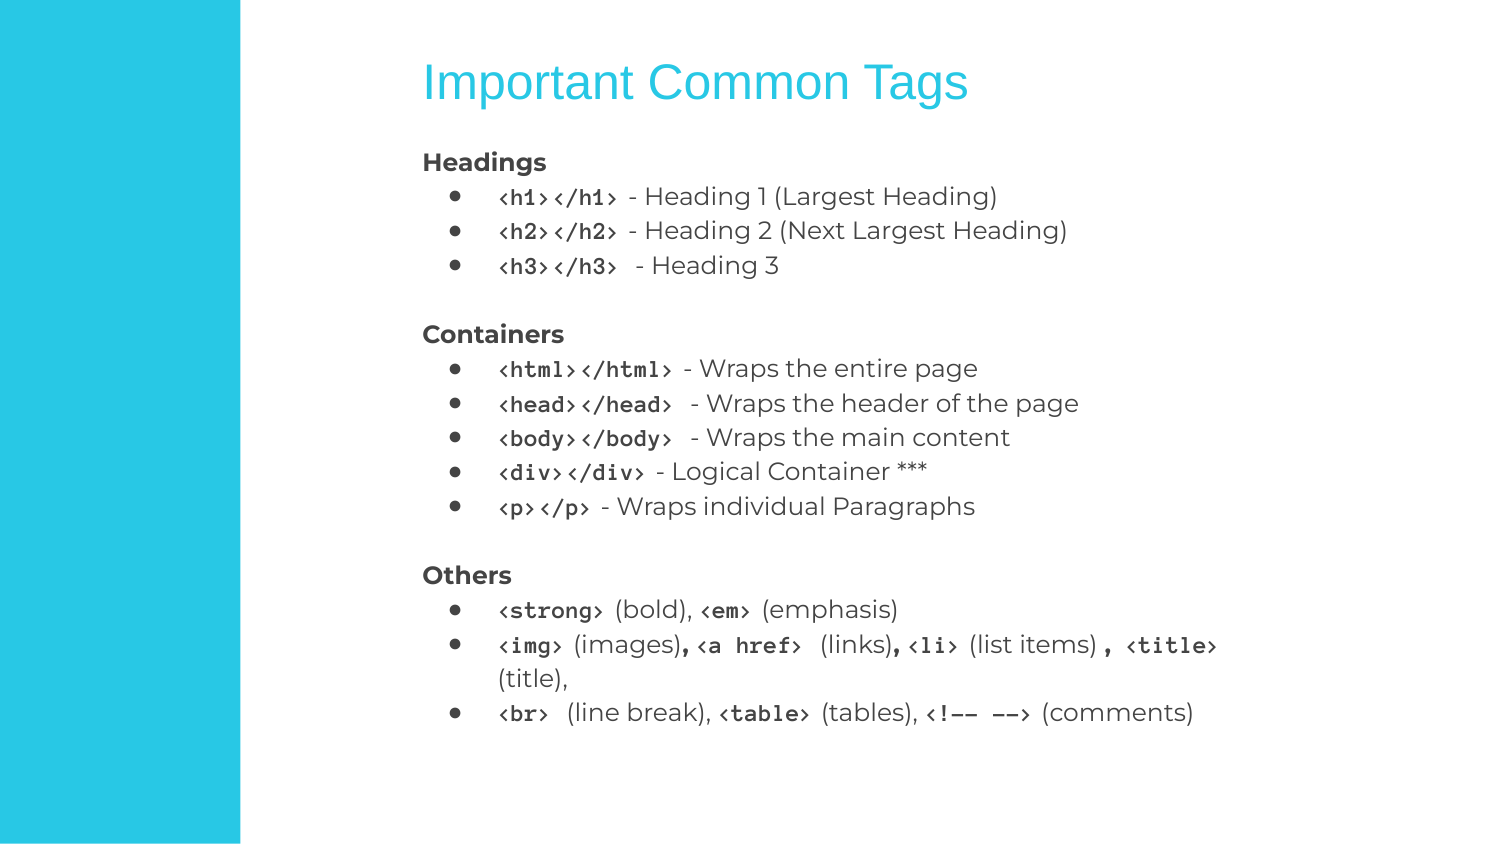

Important Common Tags

Headings
<h1></h1> - Heading 1 (Largest Heading)
<h2></h2> - Heading 2 (Next Largest Heading)
<h3></h3> - Heading 3

Containers
<html></html> - Wraps the entire page
<head></head> - Wraps the header of the page
<body></body> - Wraps the main content
<div></div> - Logical Container ***
<p></p> - Wraps individual Paragraphs

Others
<strong> (bold), <em> (emphasis)
<img> (images), <a href> (links), <li> (list items) , <title> (title),
<br> (line break), <table> (tables), <!-- --> (comments)